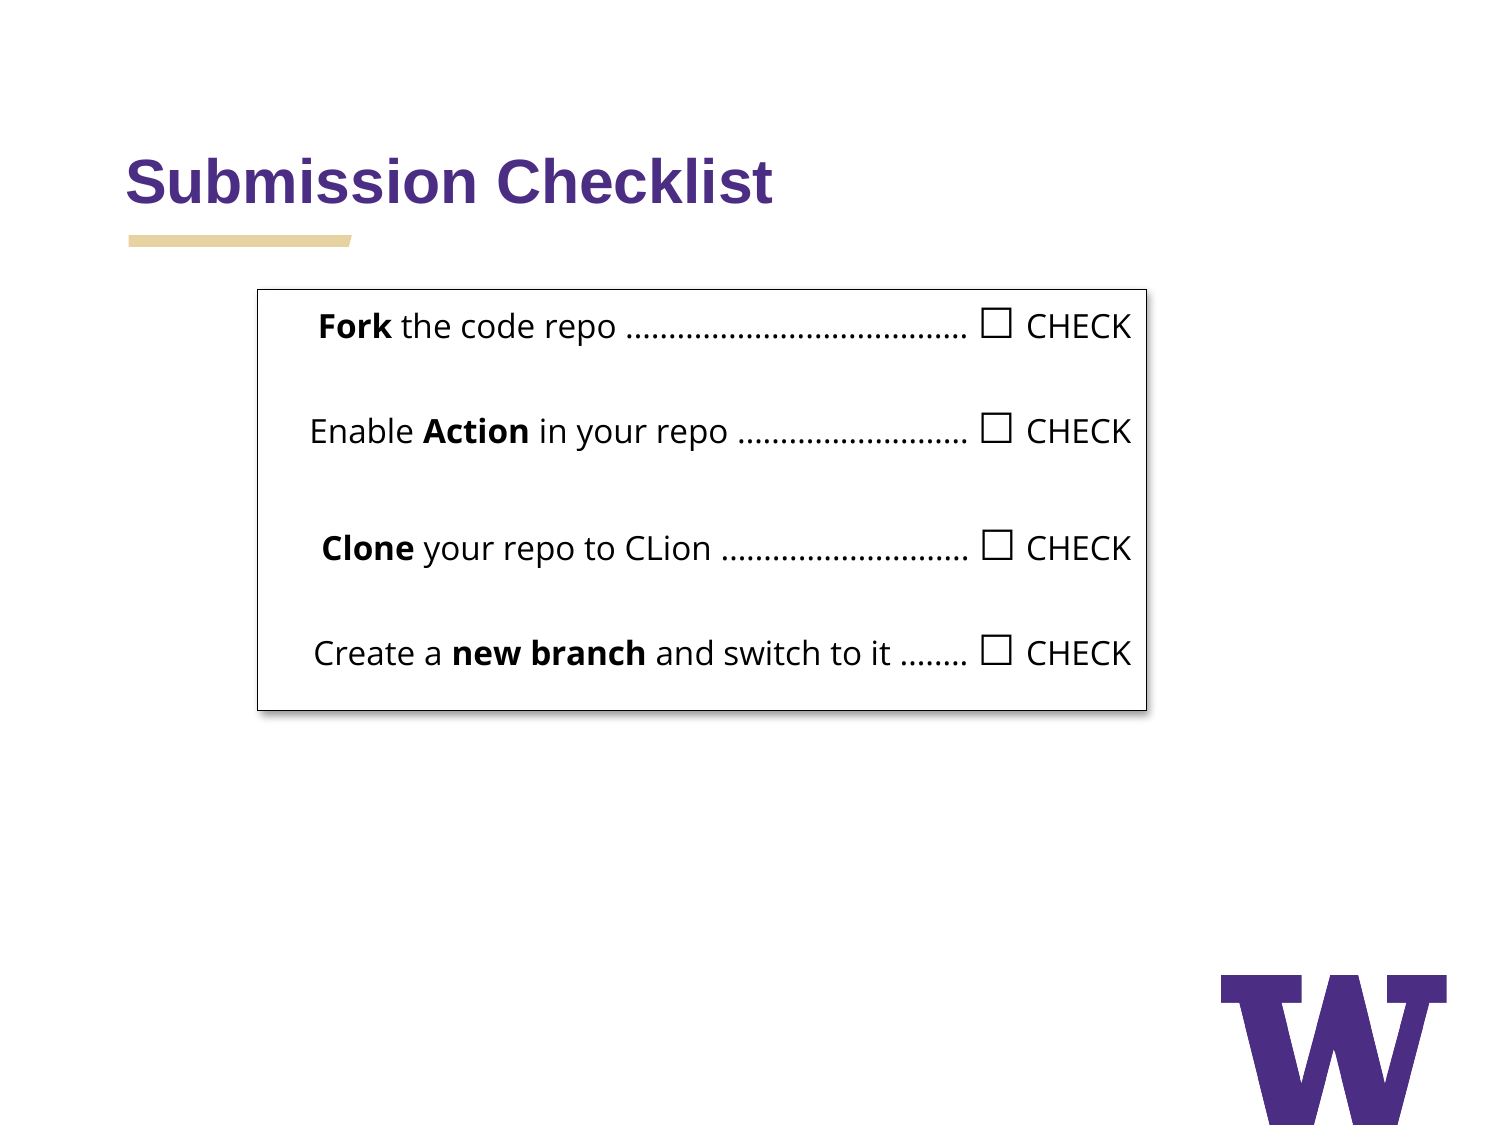

# Submission Checklist
Fork the code repo …………………………………. ☐ CHECK

Enable Action in your repo ……………………… ☐ CHECK

Clone your repo to CLion ……………………….. ☐ CHECK

Create a new branch and switch to it …….. ☐ CHECK